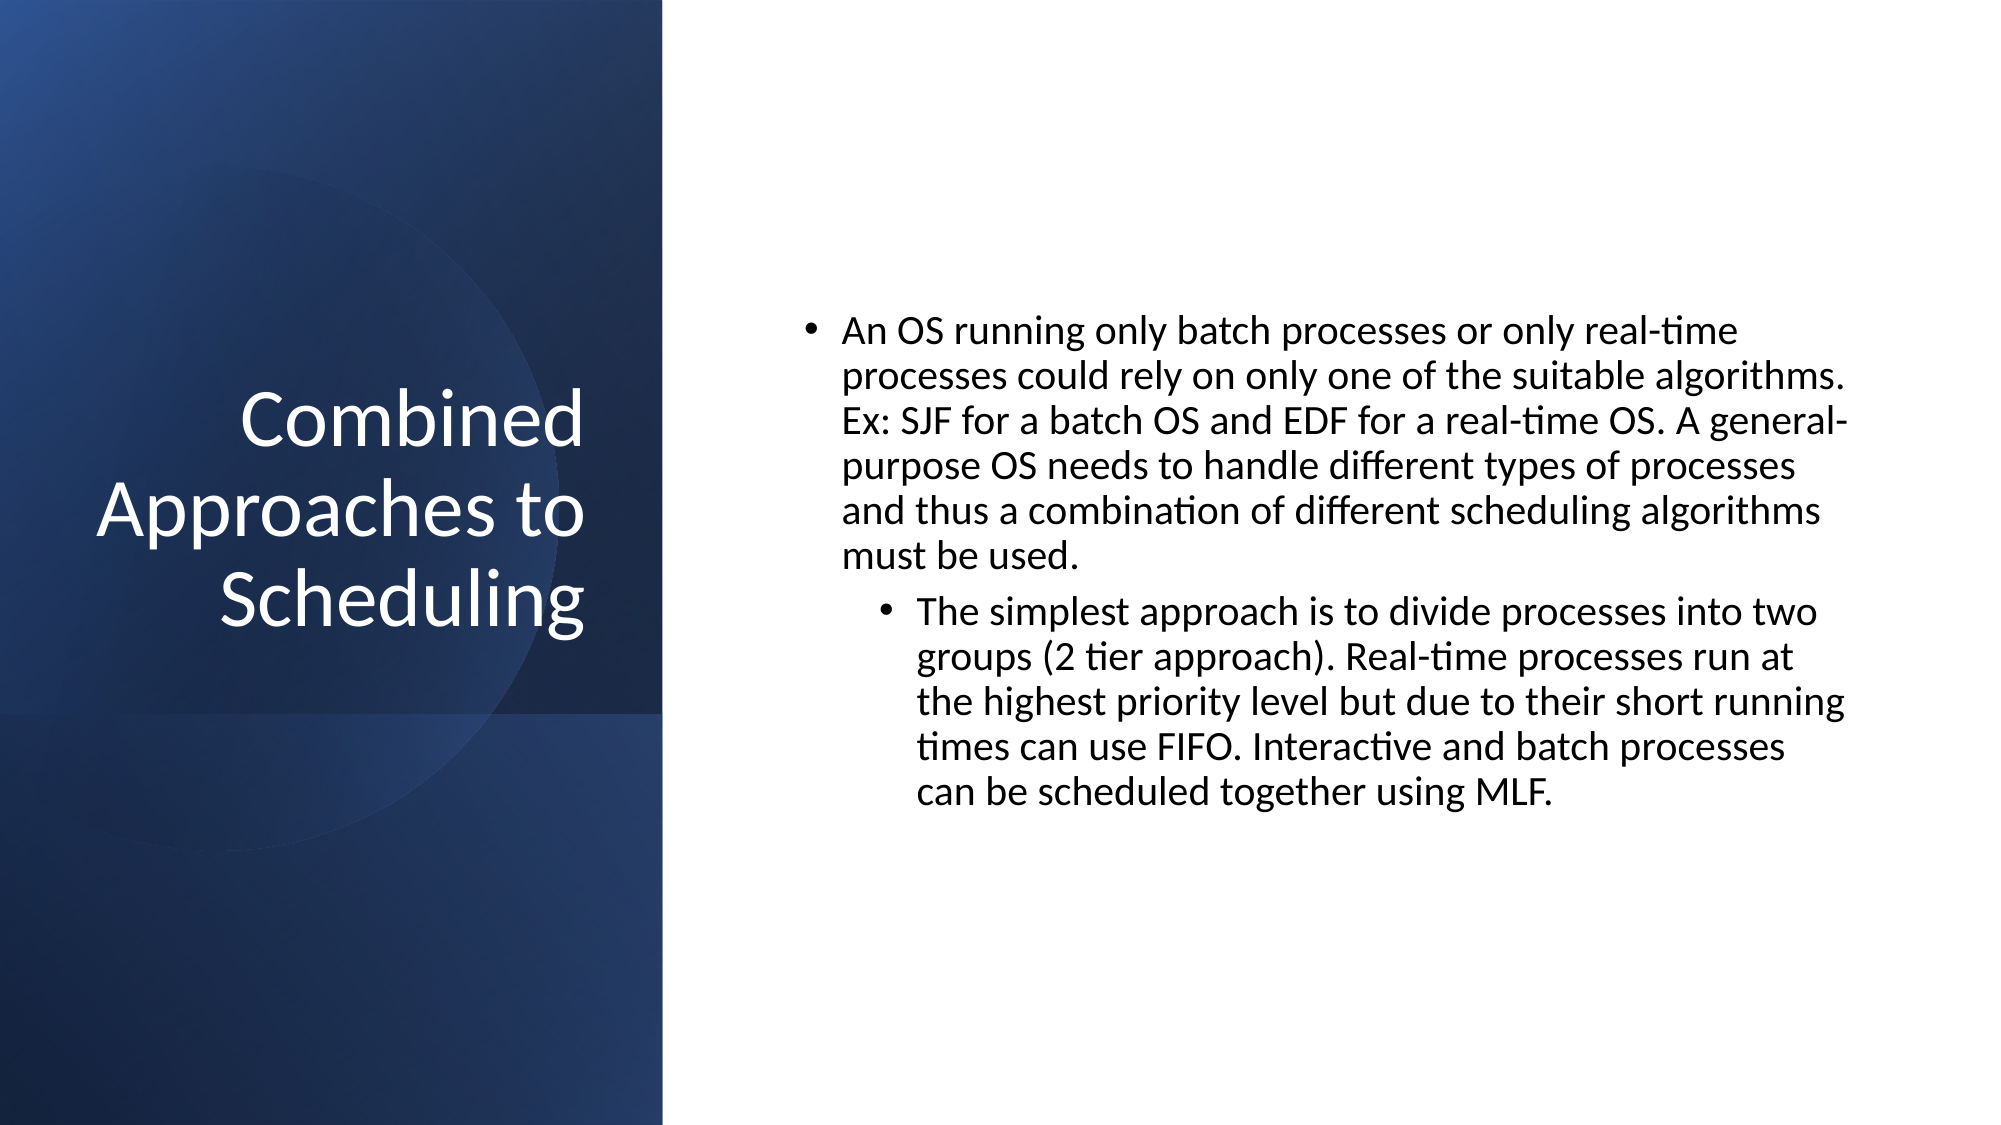

# Combined Approaches to Scheduling
An OS running only batch processes or only real-time processes could rely on only one of the suitable algorithms. Ex: SJF for a batch OS and EDF for a real-time OS. A general-purpose OS needs to handle different types of processes and thus a combination of different scheduling algorithms must be used.
The simplest approach is to divide processes into two groups (2 tier approach). Real-time processes run at the highest priority level but due to their short running times can use FIFO. Interactive and batch processes can be scheduled together using MLF.